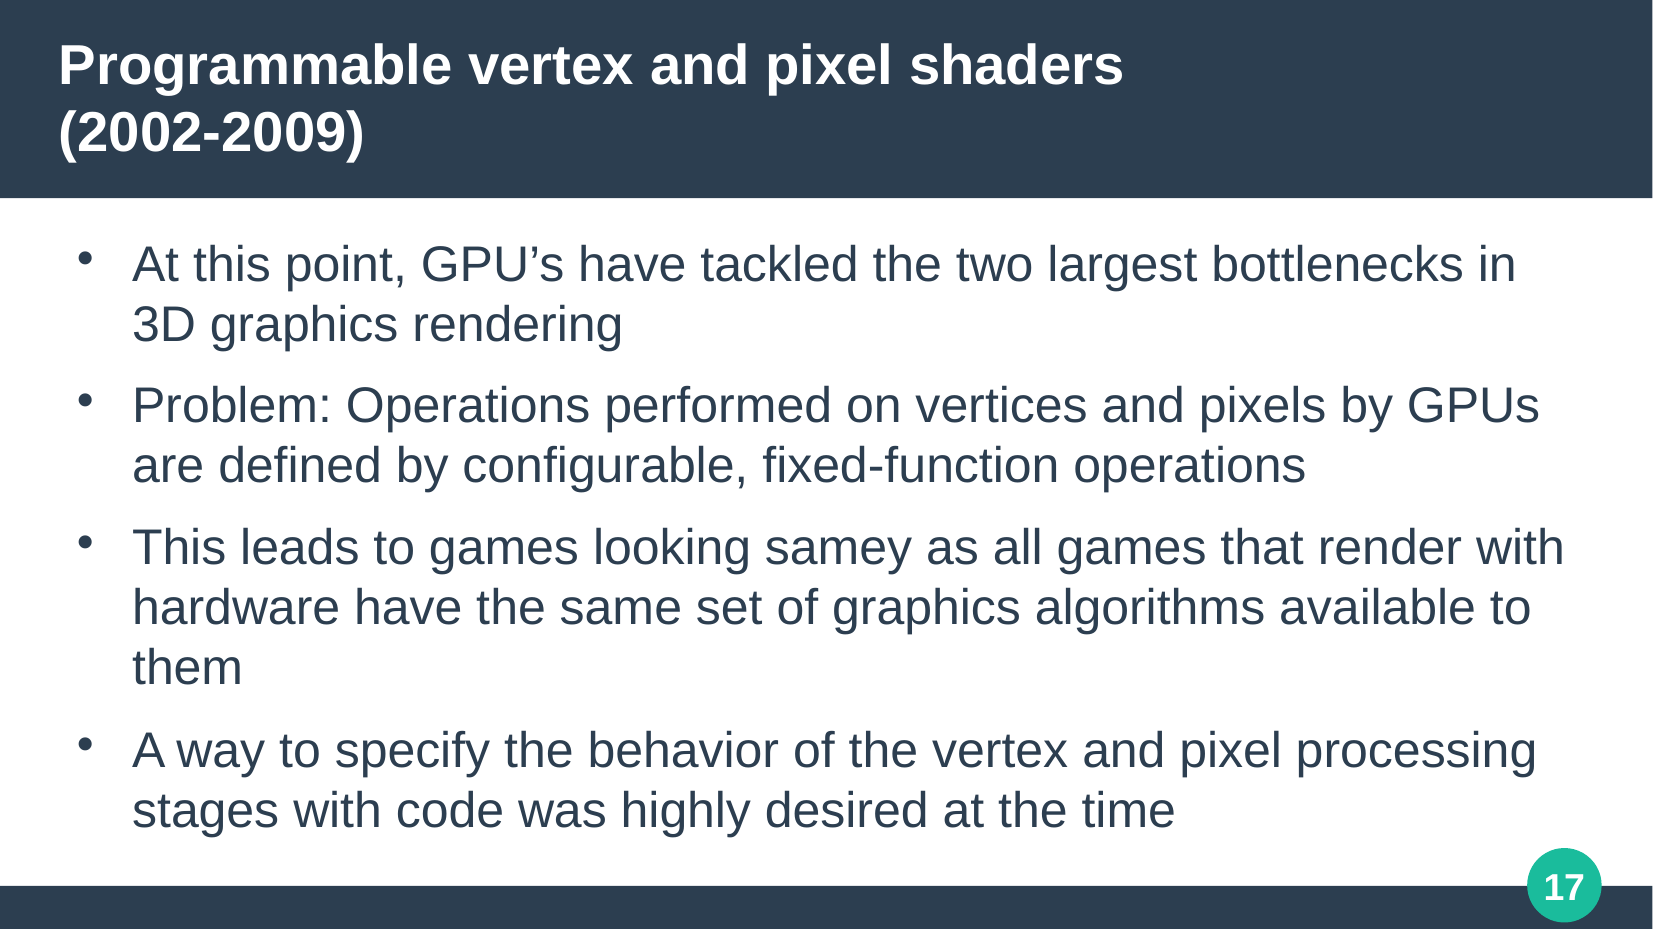

# Programmable vertex and pixel shaders (2002-2009)
At this point, GPU’s have tackled the two largest bottlenecks in 3D graphics rendering
Problem: Operations performed on vertices and pixels by GPUs are defined by configurable, fixed-function operations
This leads to games looking samey as all games that render with hardware have the same set of graphics algorithms available to them
A way to specify the behavior of the vertex and pixel processing stages with code was highly desired at the time